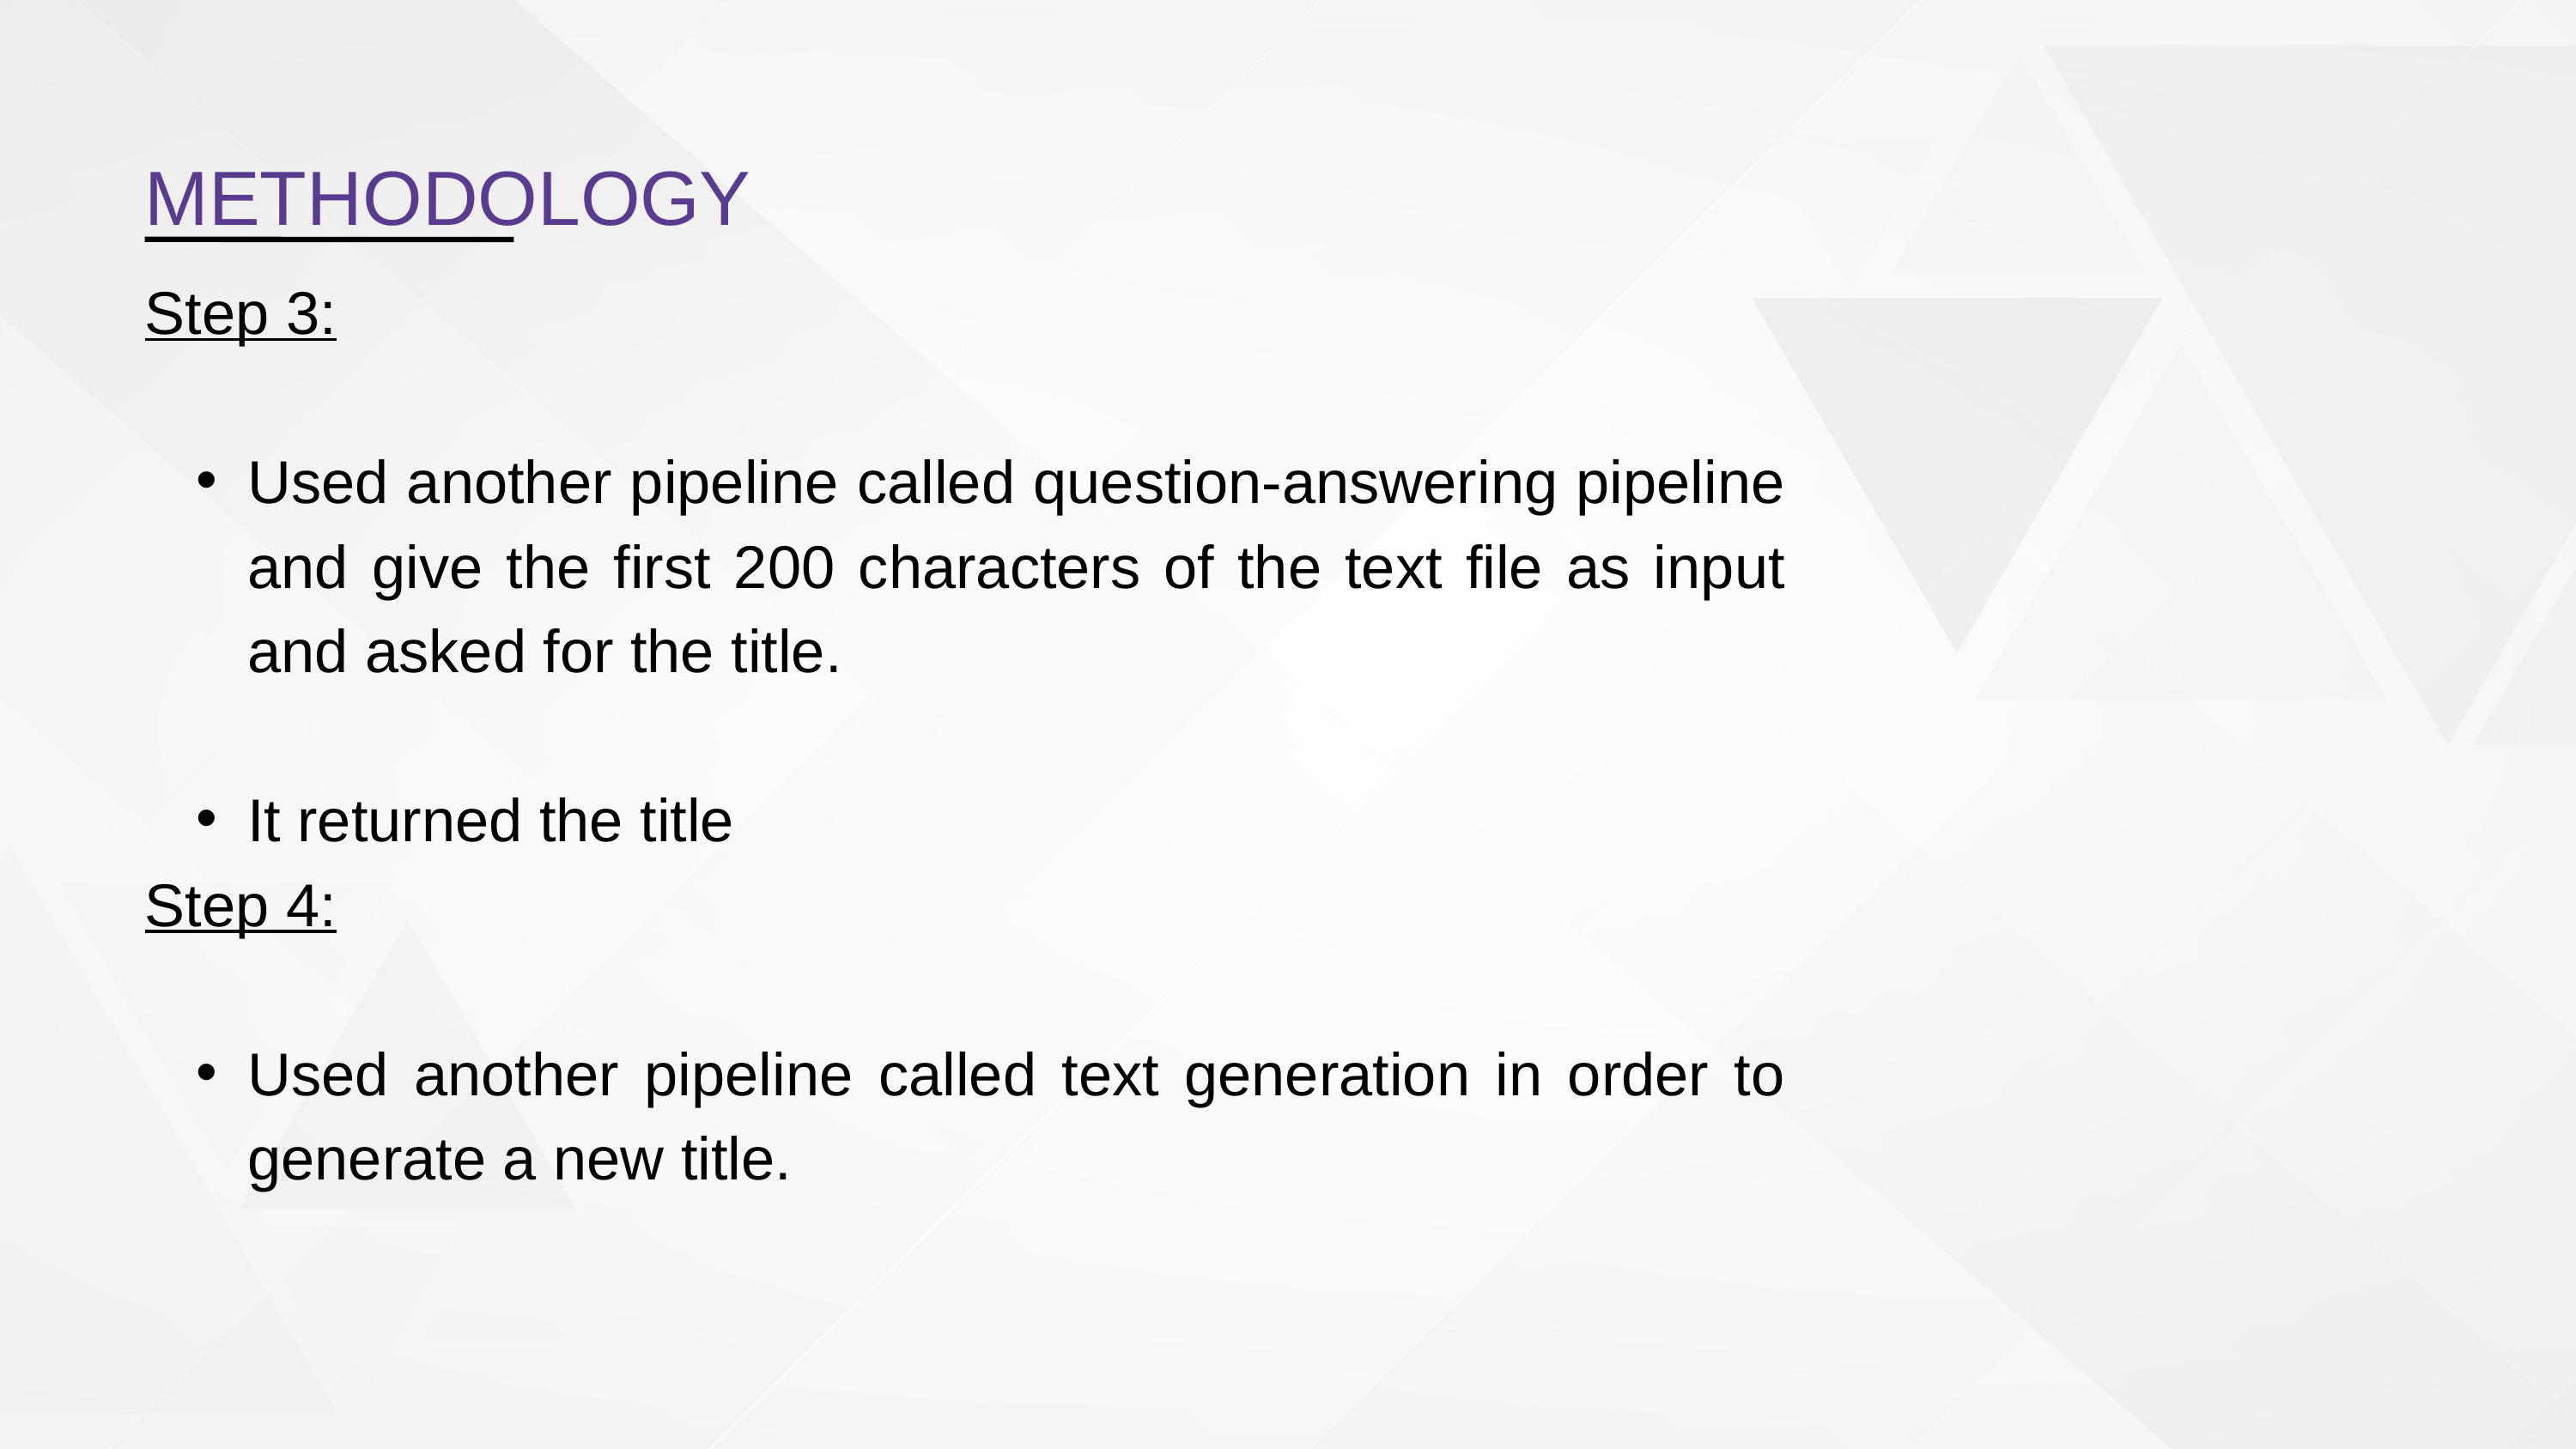

METHODOLOGY

Step 3:

Used another pipeline called question-answering pipeline and give the first 200 characters of the text file as input and asked for the title.

It returned the title
Step 4:

Used another pipeline called text generation in order to generate a new title.